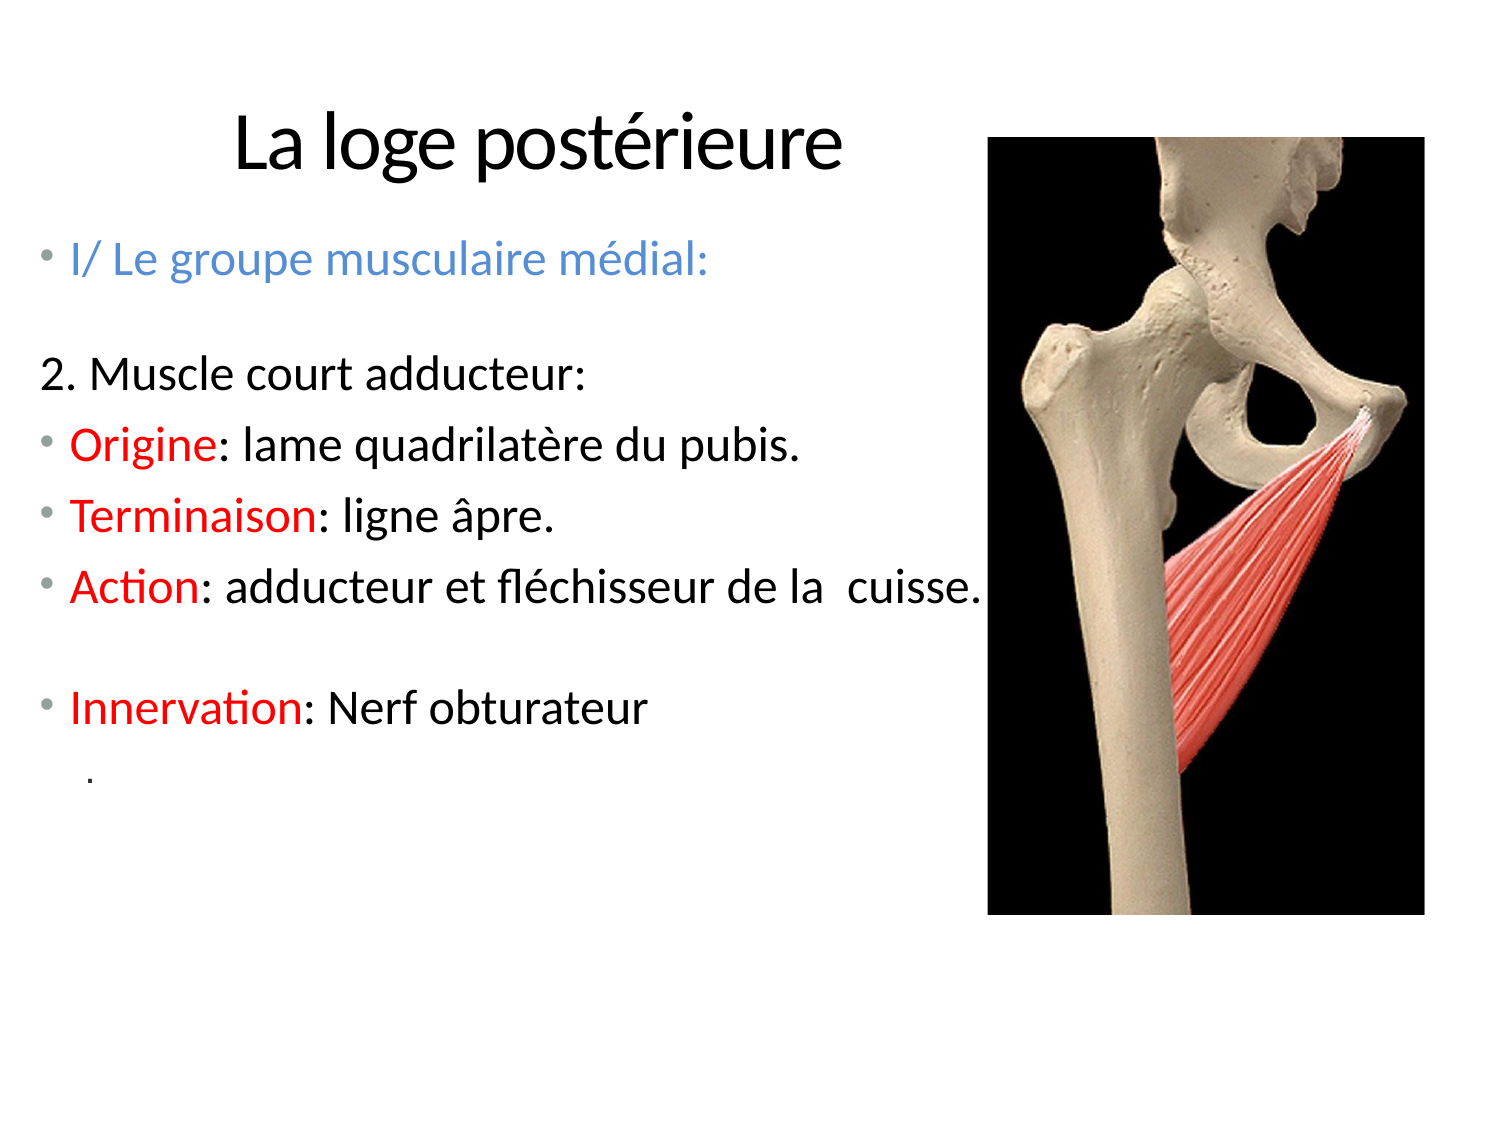

# La loge postérieure

I/ Le groupe musculaire médial:

2. Muscle court adducteur:
Origine: lame quadrilatère du pubis.
Terminaison: ligne âpre.
Action: adducteur et fléchisseur de la  cuisse.

Innervation: Nerf obturateur
.